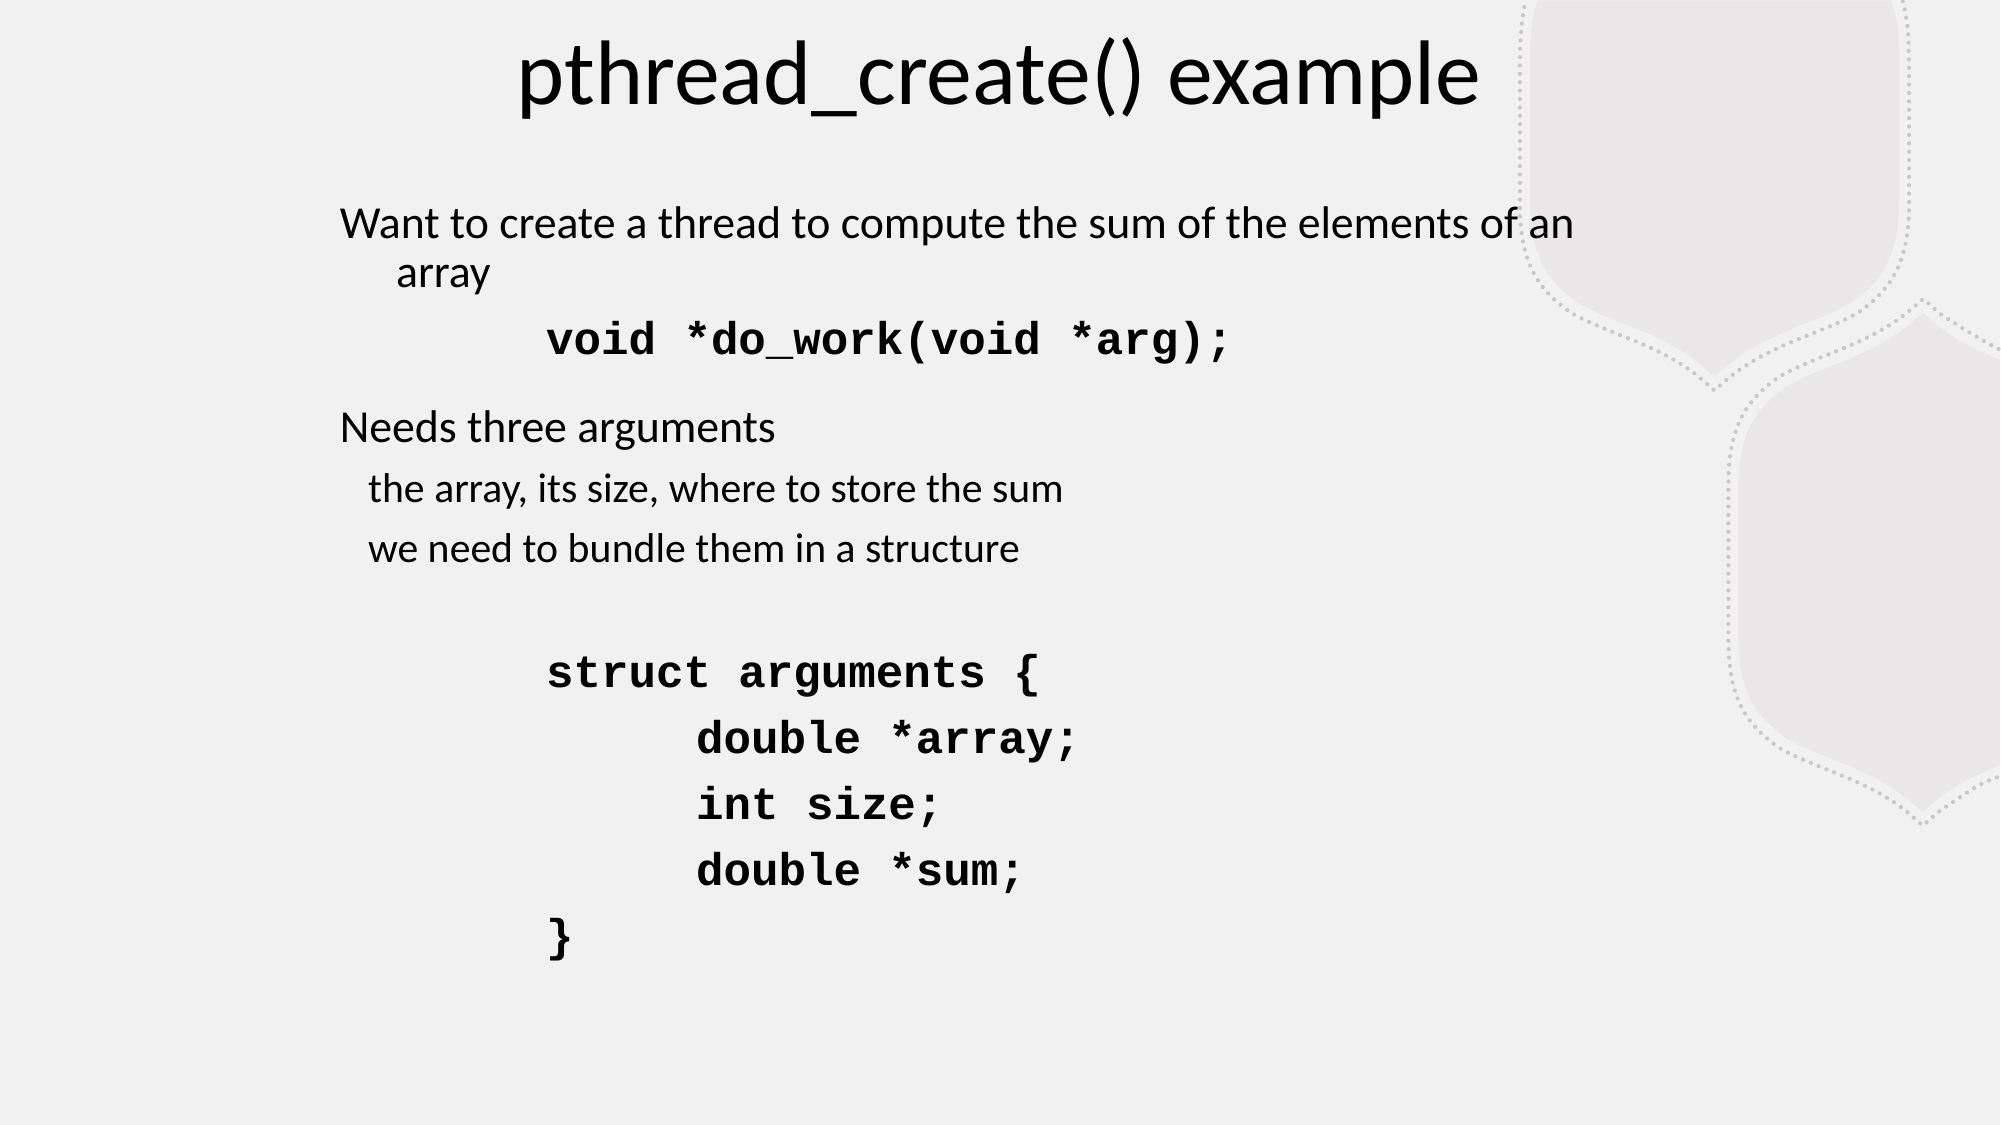

pthread_create() example
Want to create a thread to compute the sum of the elements of an array
		void *do_work(void *arg);

Needs three arguments
the array, its size, where to store the sum
we need to bundle them in a structure

		struct arguments {
			double *array;
			int size;
			double *sum;
		}